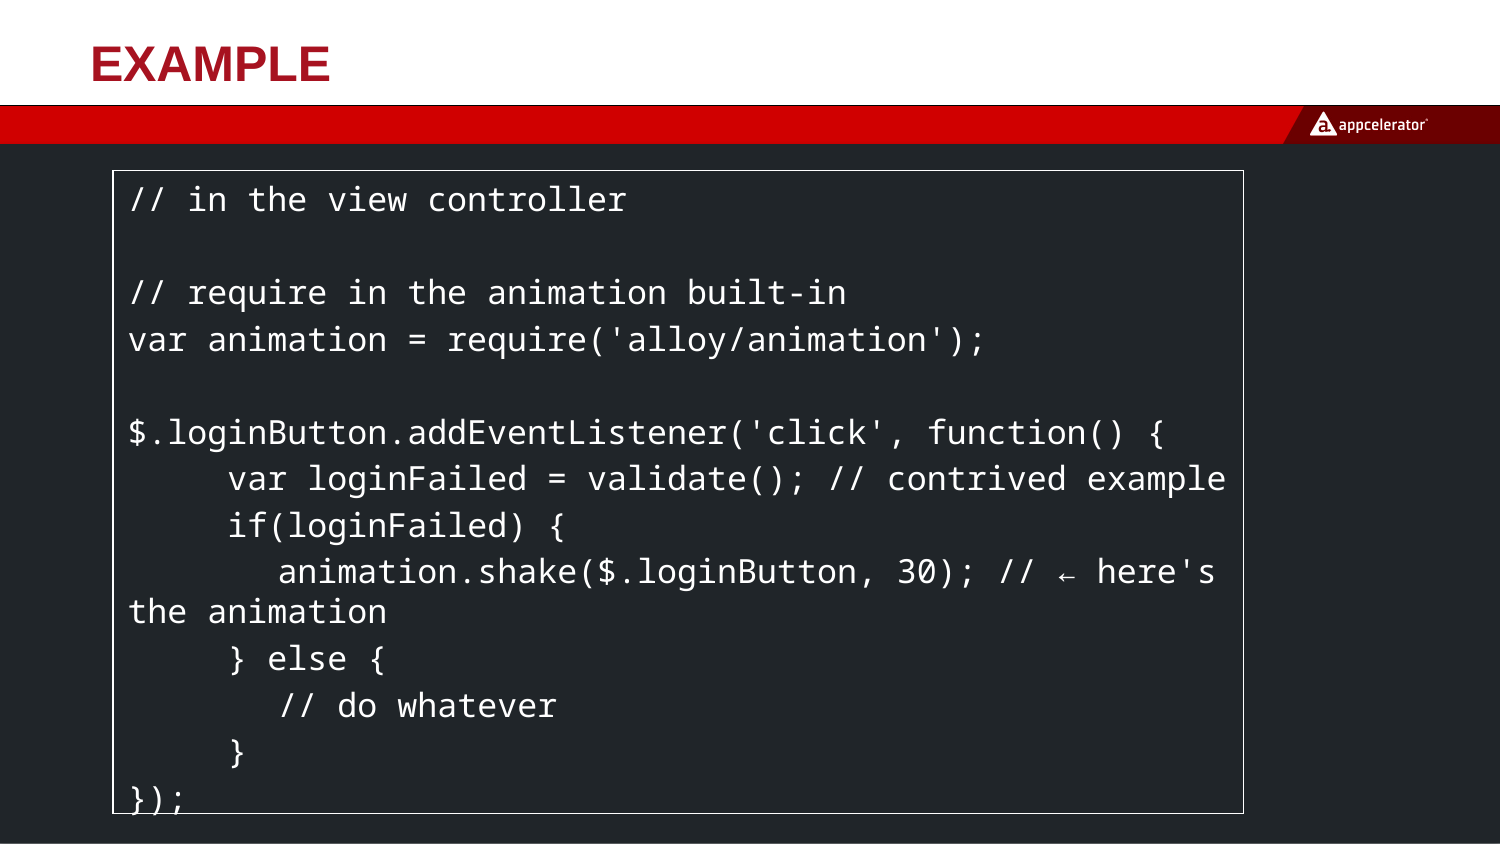

# Example

// in the view controller

// require in the animation built-in
var animation = require('alloy/animation');

$.loginButton.addEventListener('click', function() {
     var loginFailed = validate(); // contrived example
     if(loginFailed) {
	animation.shake($.loginButton, 30); // ← here's the animation
     } else {
	// do whatever
     }
});